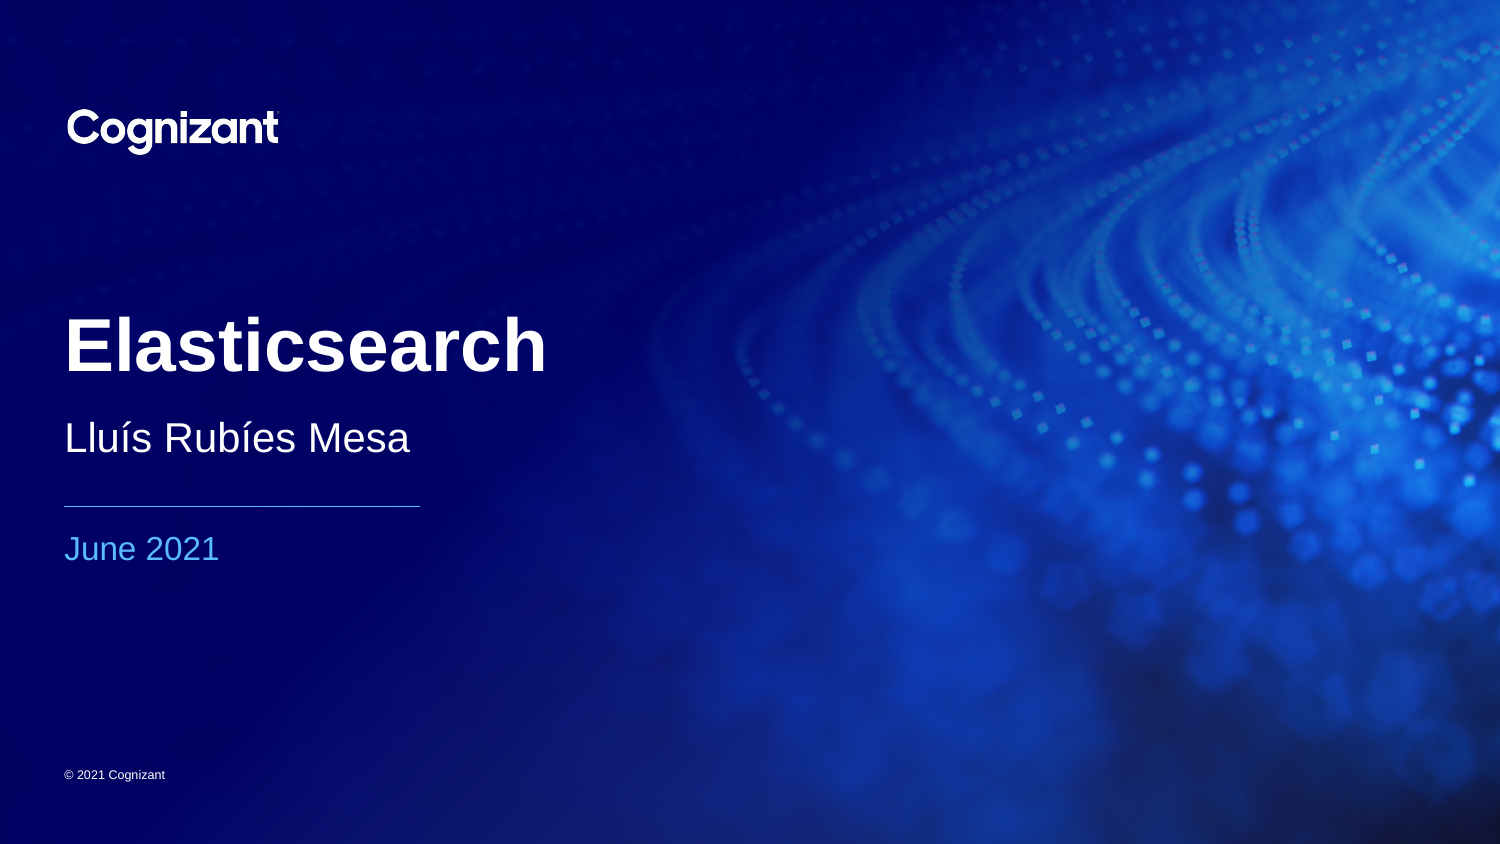

# Elasticsearch
Lluís Rubíes Mesa
June 2021
© 2021 Cognizant